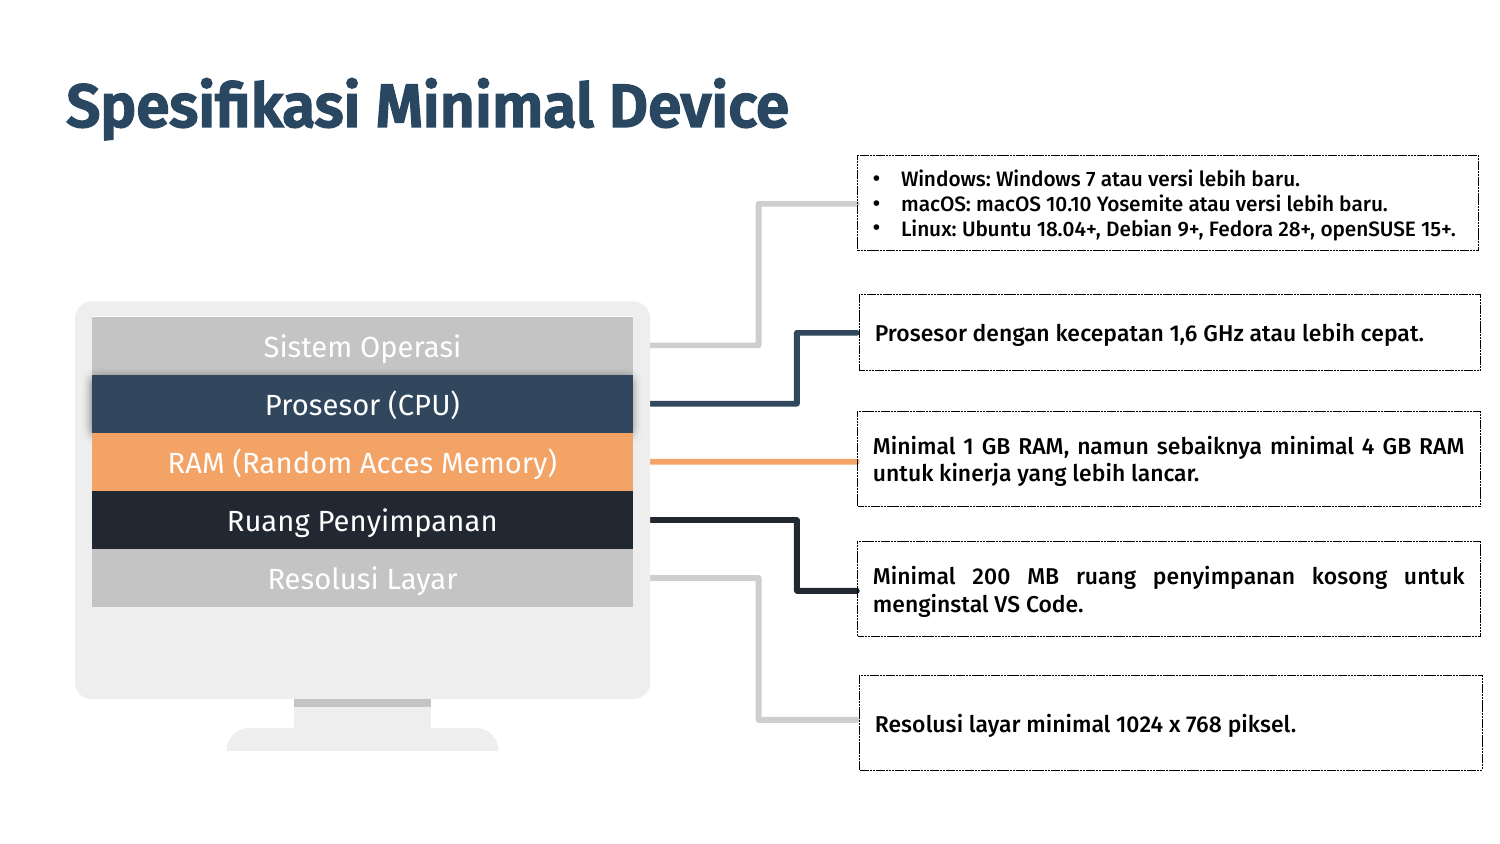

Spesifikasi Minimal Device
Windows: Windows 7 atau versi lebih baru.
macOS: macOS 10.10 Yosemite atau versi lebih baru.
Linux: Ubuntu 18.04+, Debian 9+, Fedora 28+, openSUSE 15+.

Prosesor dengan kecepatan 1,6 GHz atau lebih cepat.

Sistem Operasi

Prosesor (CPU)
Minimal 1 GB RAM, namun sebaiknya minimal 4 GB RAM untuk kinerja yang lebih lancar.
RAM (Random Acces Memory)

Ruang Penyimpanan

Minimal 200 MB ruang penyimpanan kosong untuk menginstal VS Code.
Resolusi Layar

Resolusi layar minimal 1024 x 768 piksel.